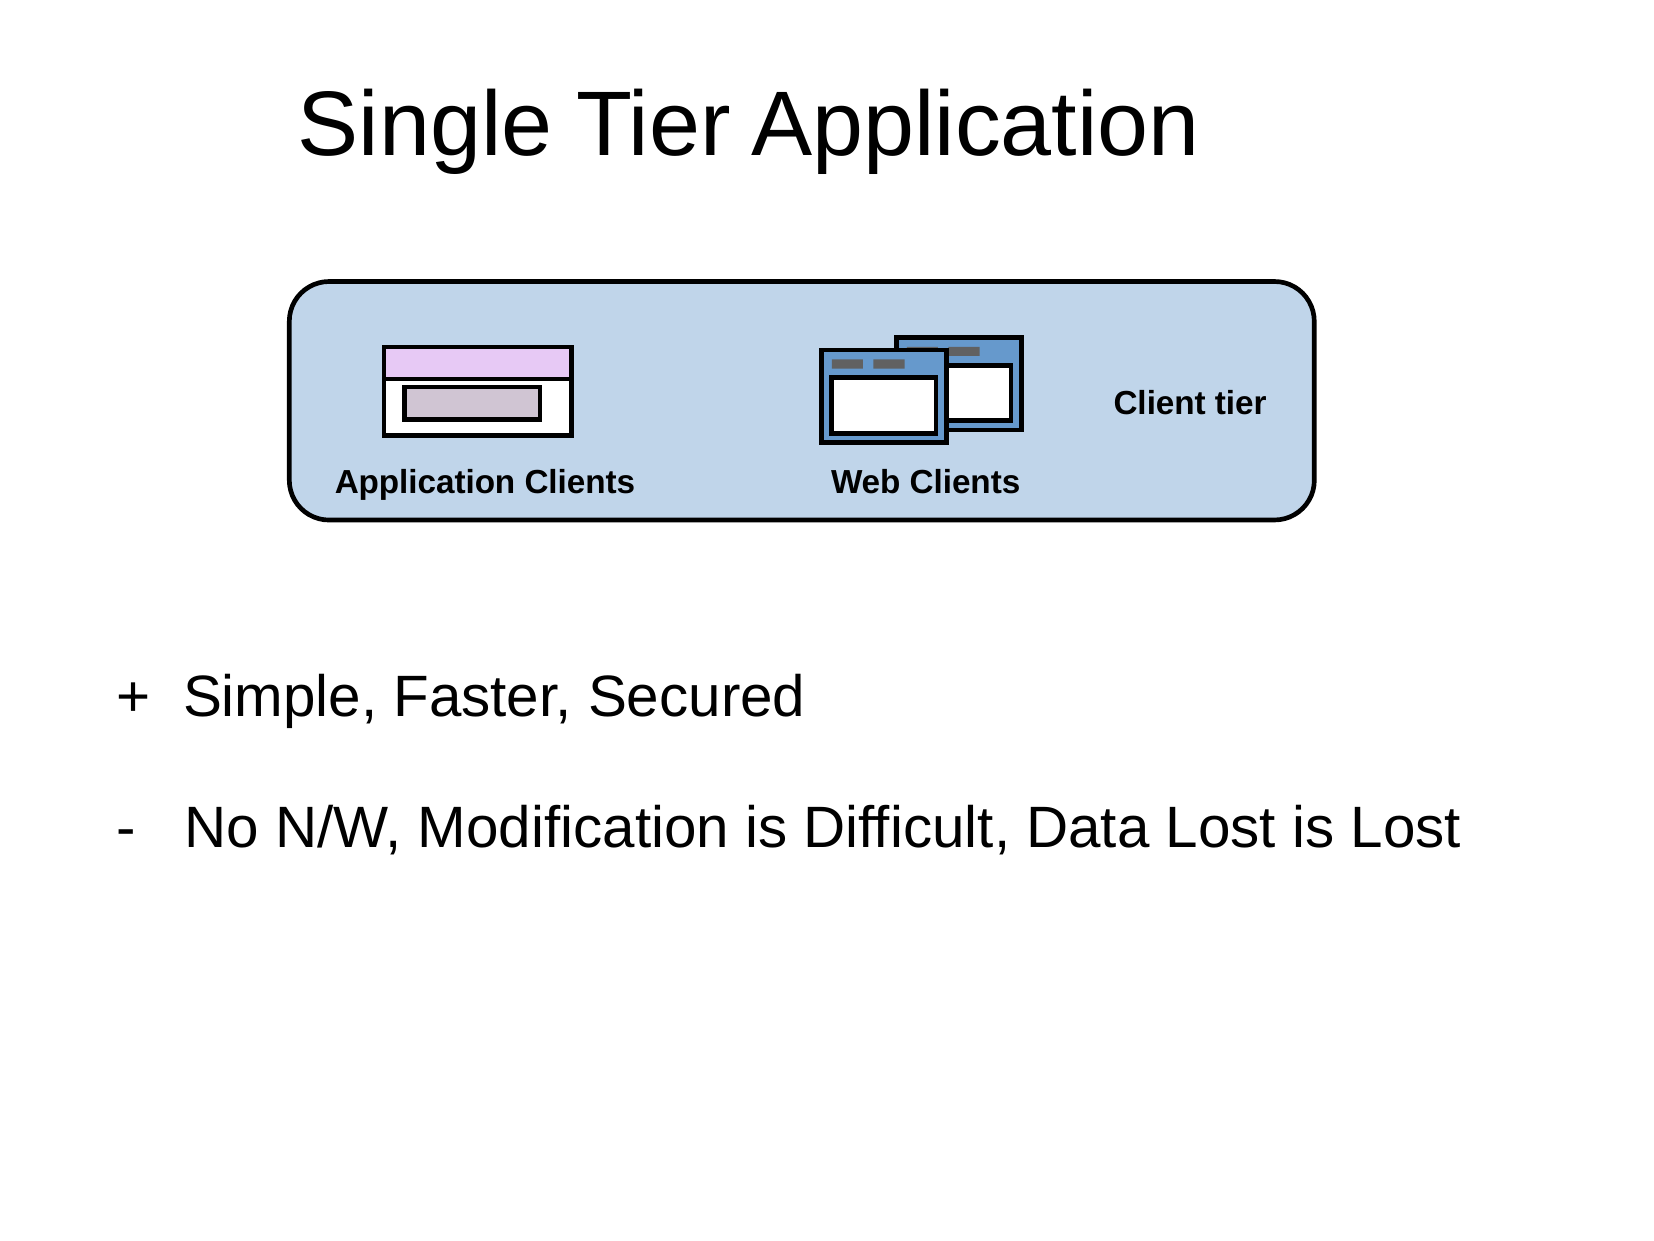

Single Tier Application

Client tier
Application Clients
Web Clients
+  Simple, Faster, Secured

-   No N/W, Modification is Difficult, Data Lost is Lost